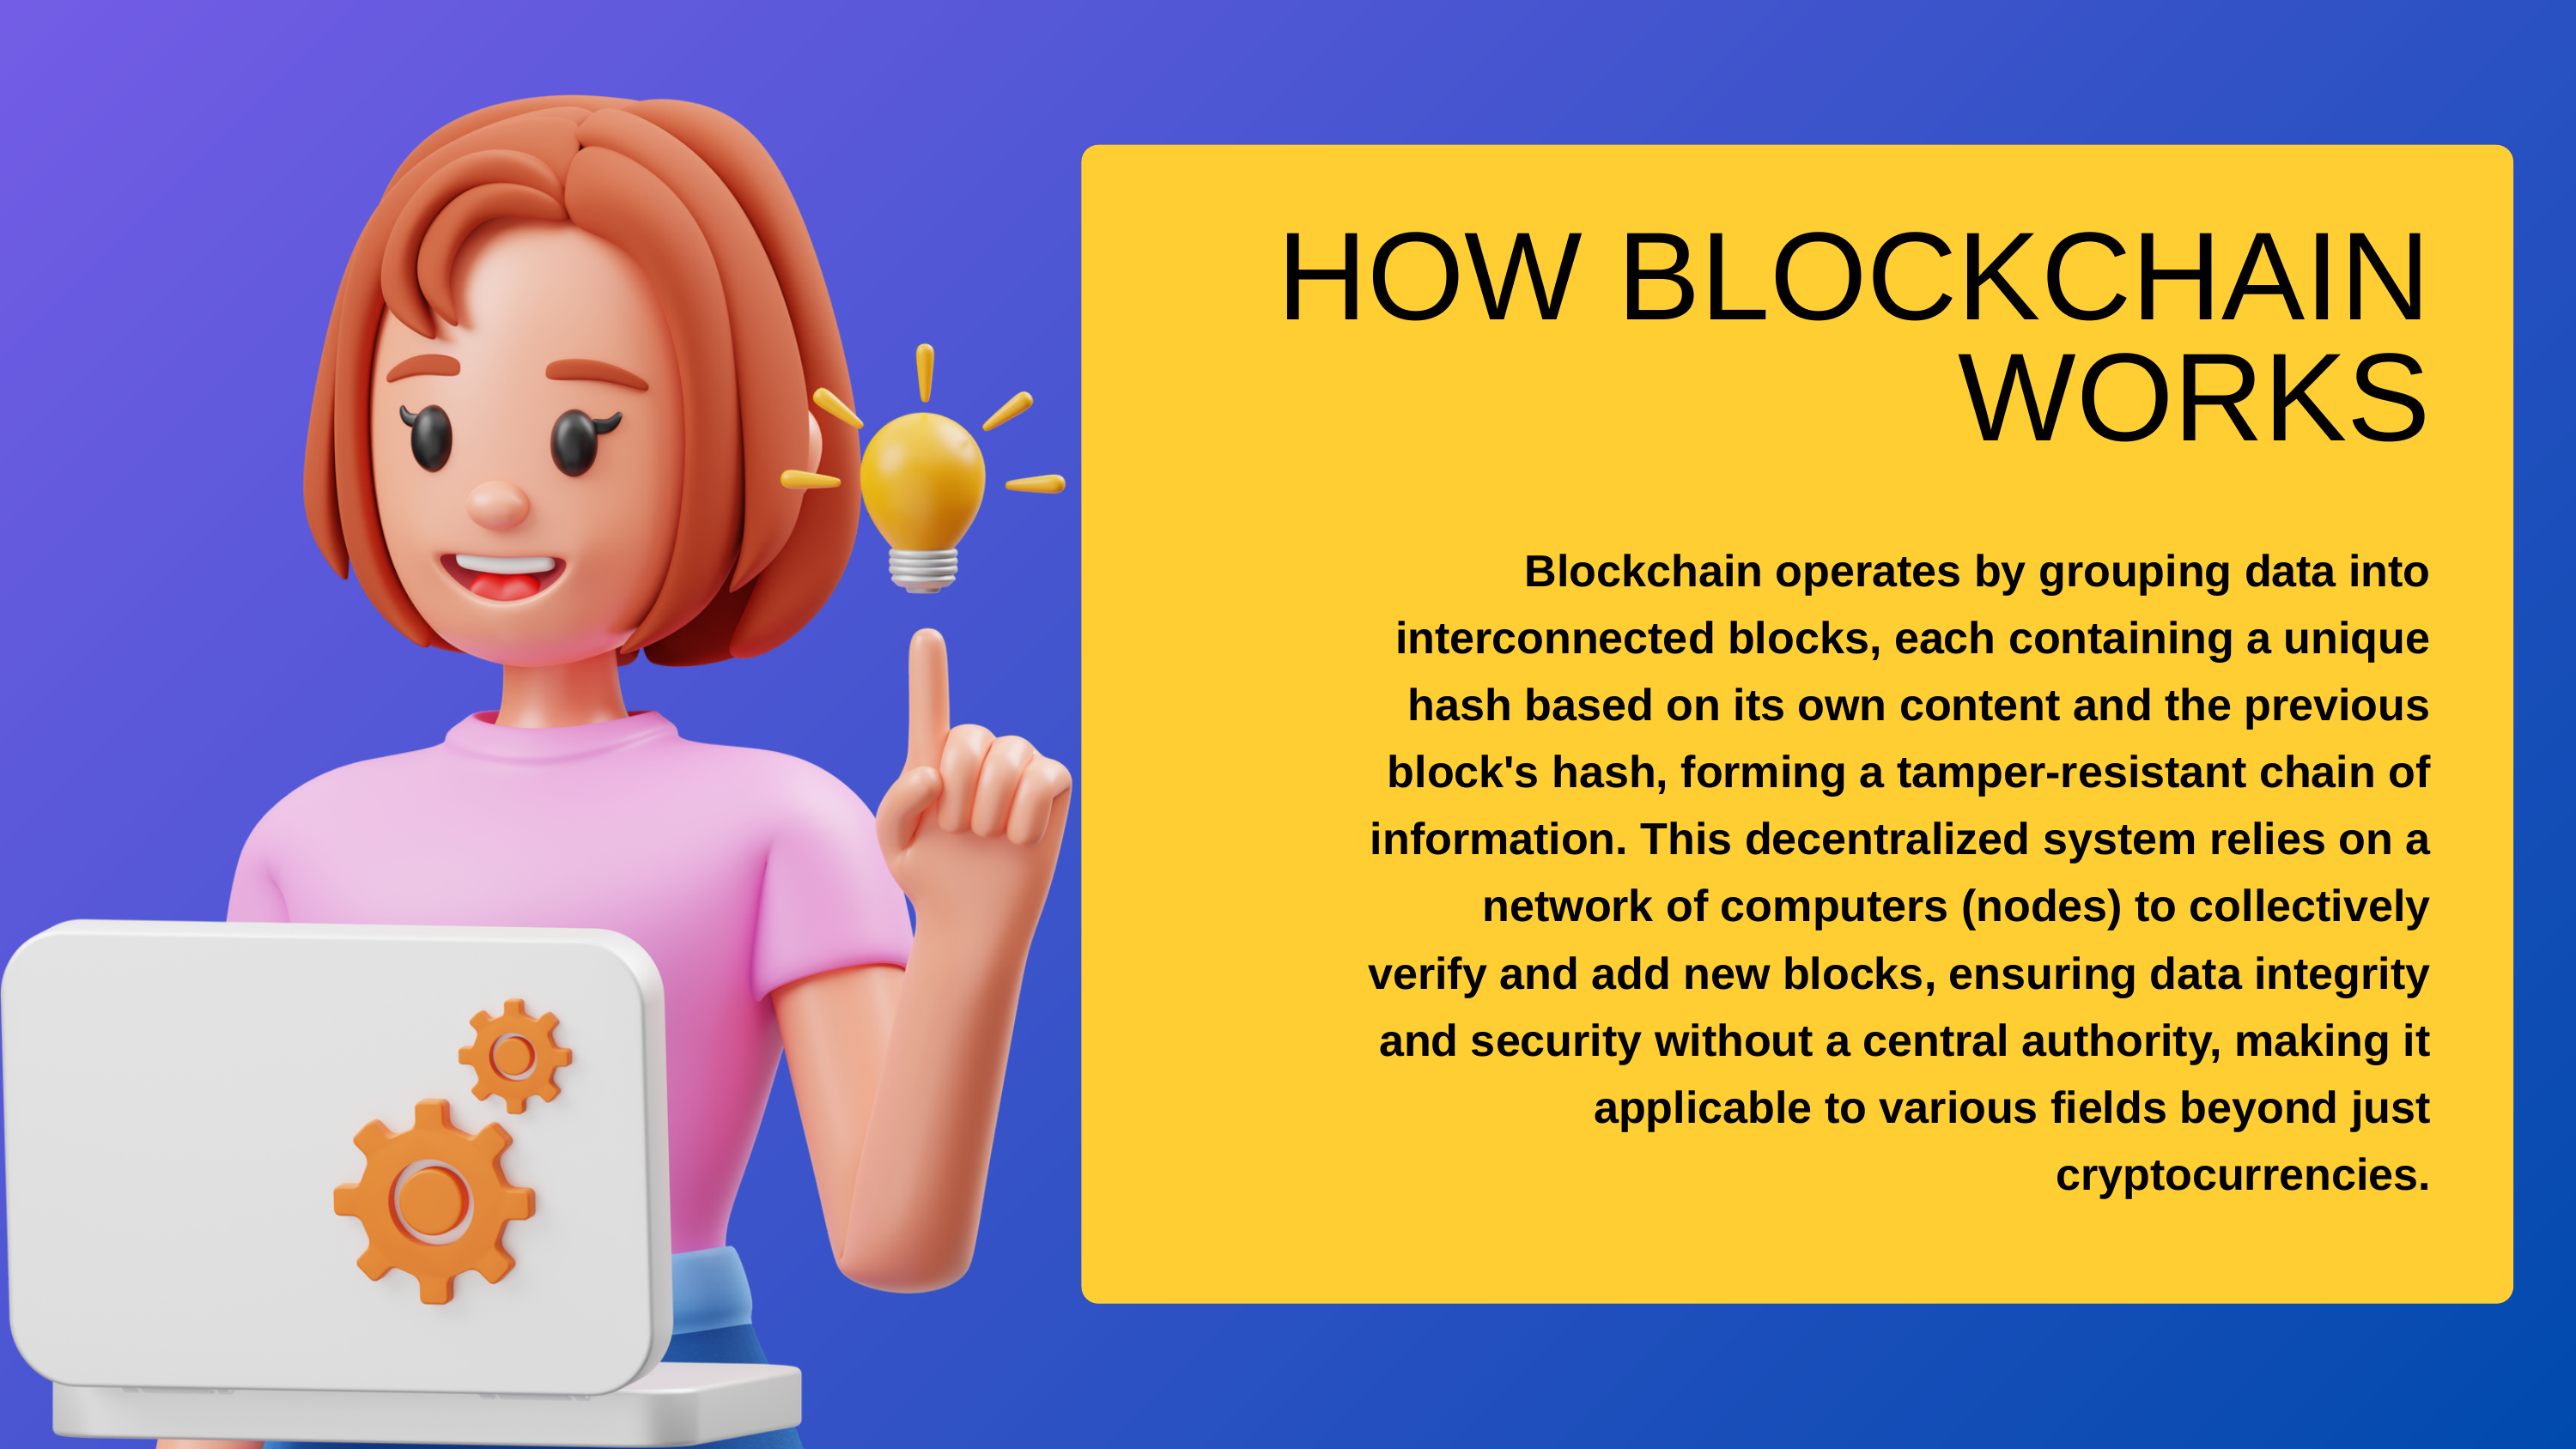

HOW BLOCKCHAIN WORKS
Blockchain operates by grouping data into interconnected blocks, each containing a unique hash based on its own content and the previous block's hash, forming a tamper-resistant chain of information. This decentralized system relies on a network of computers (nodes) to collectively verify and add new blocks, ensuring data integrity and security without a central authority, making it applicable to various fields beyond just cryptocurrencies.